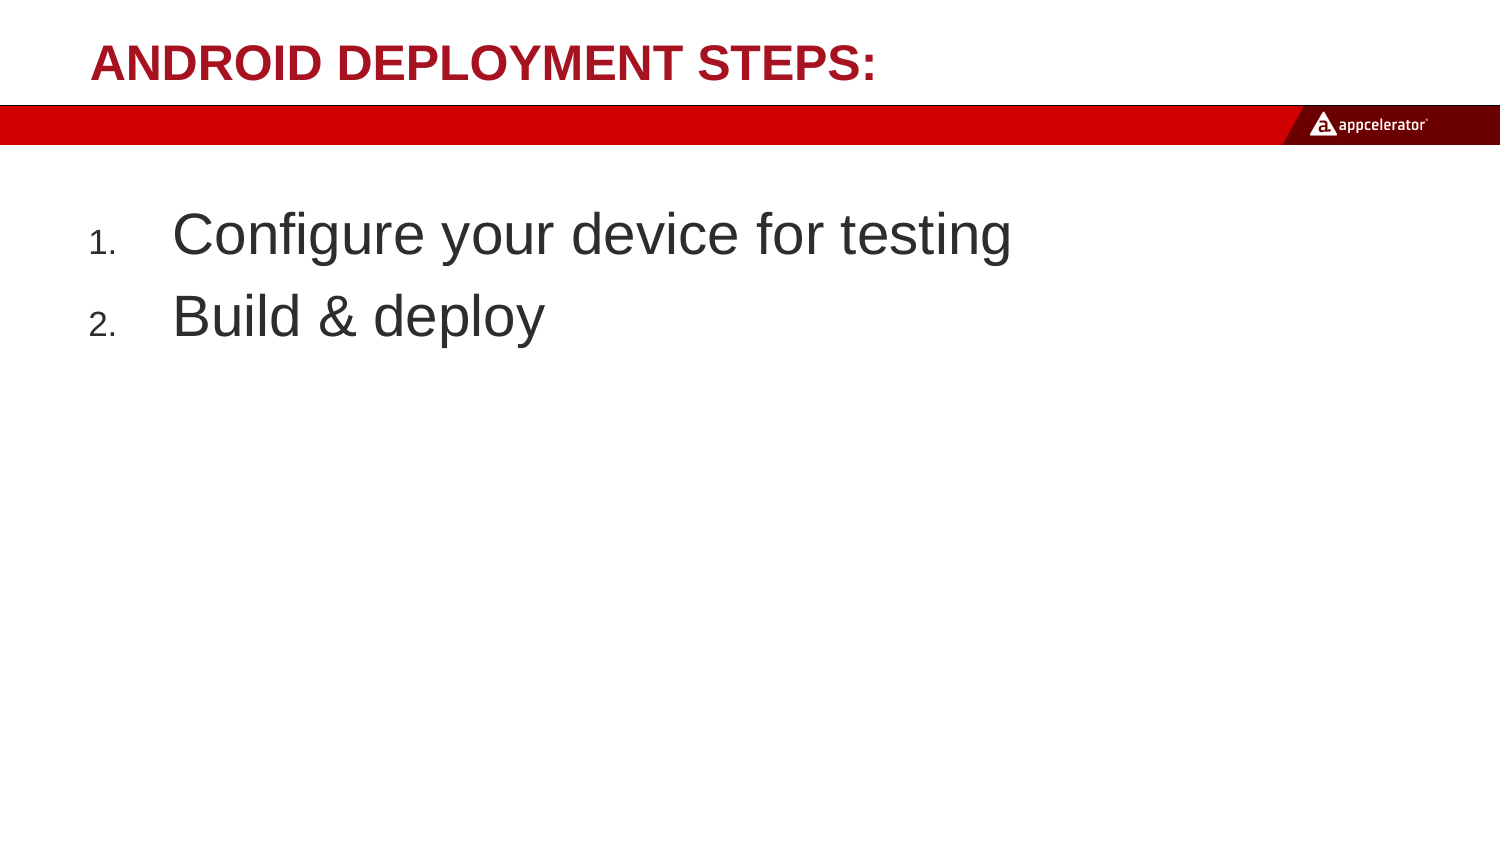

# Android Deployment Steps:
Configure your device for testing
Build & deploy